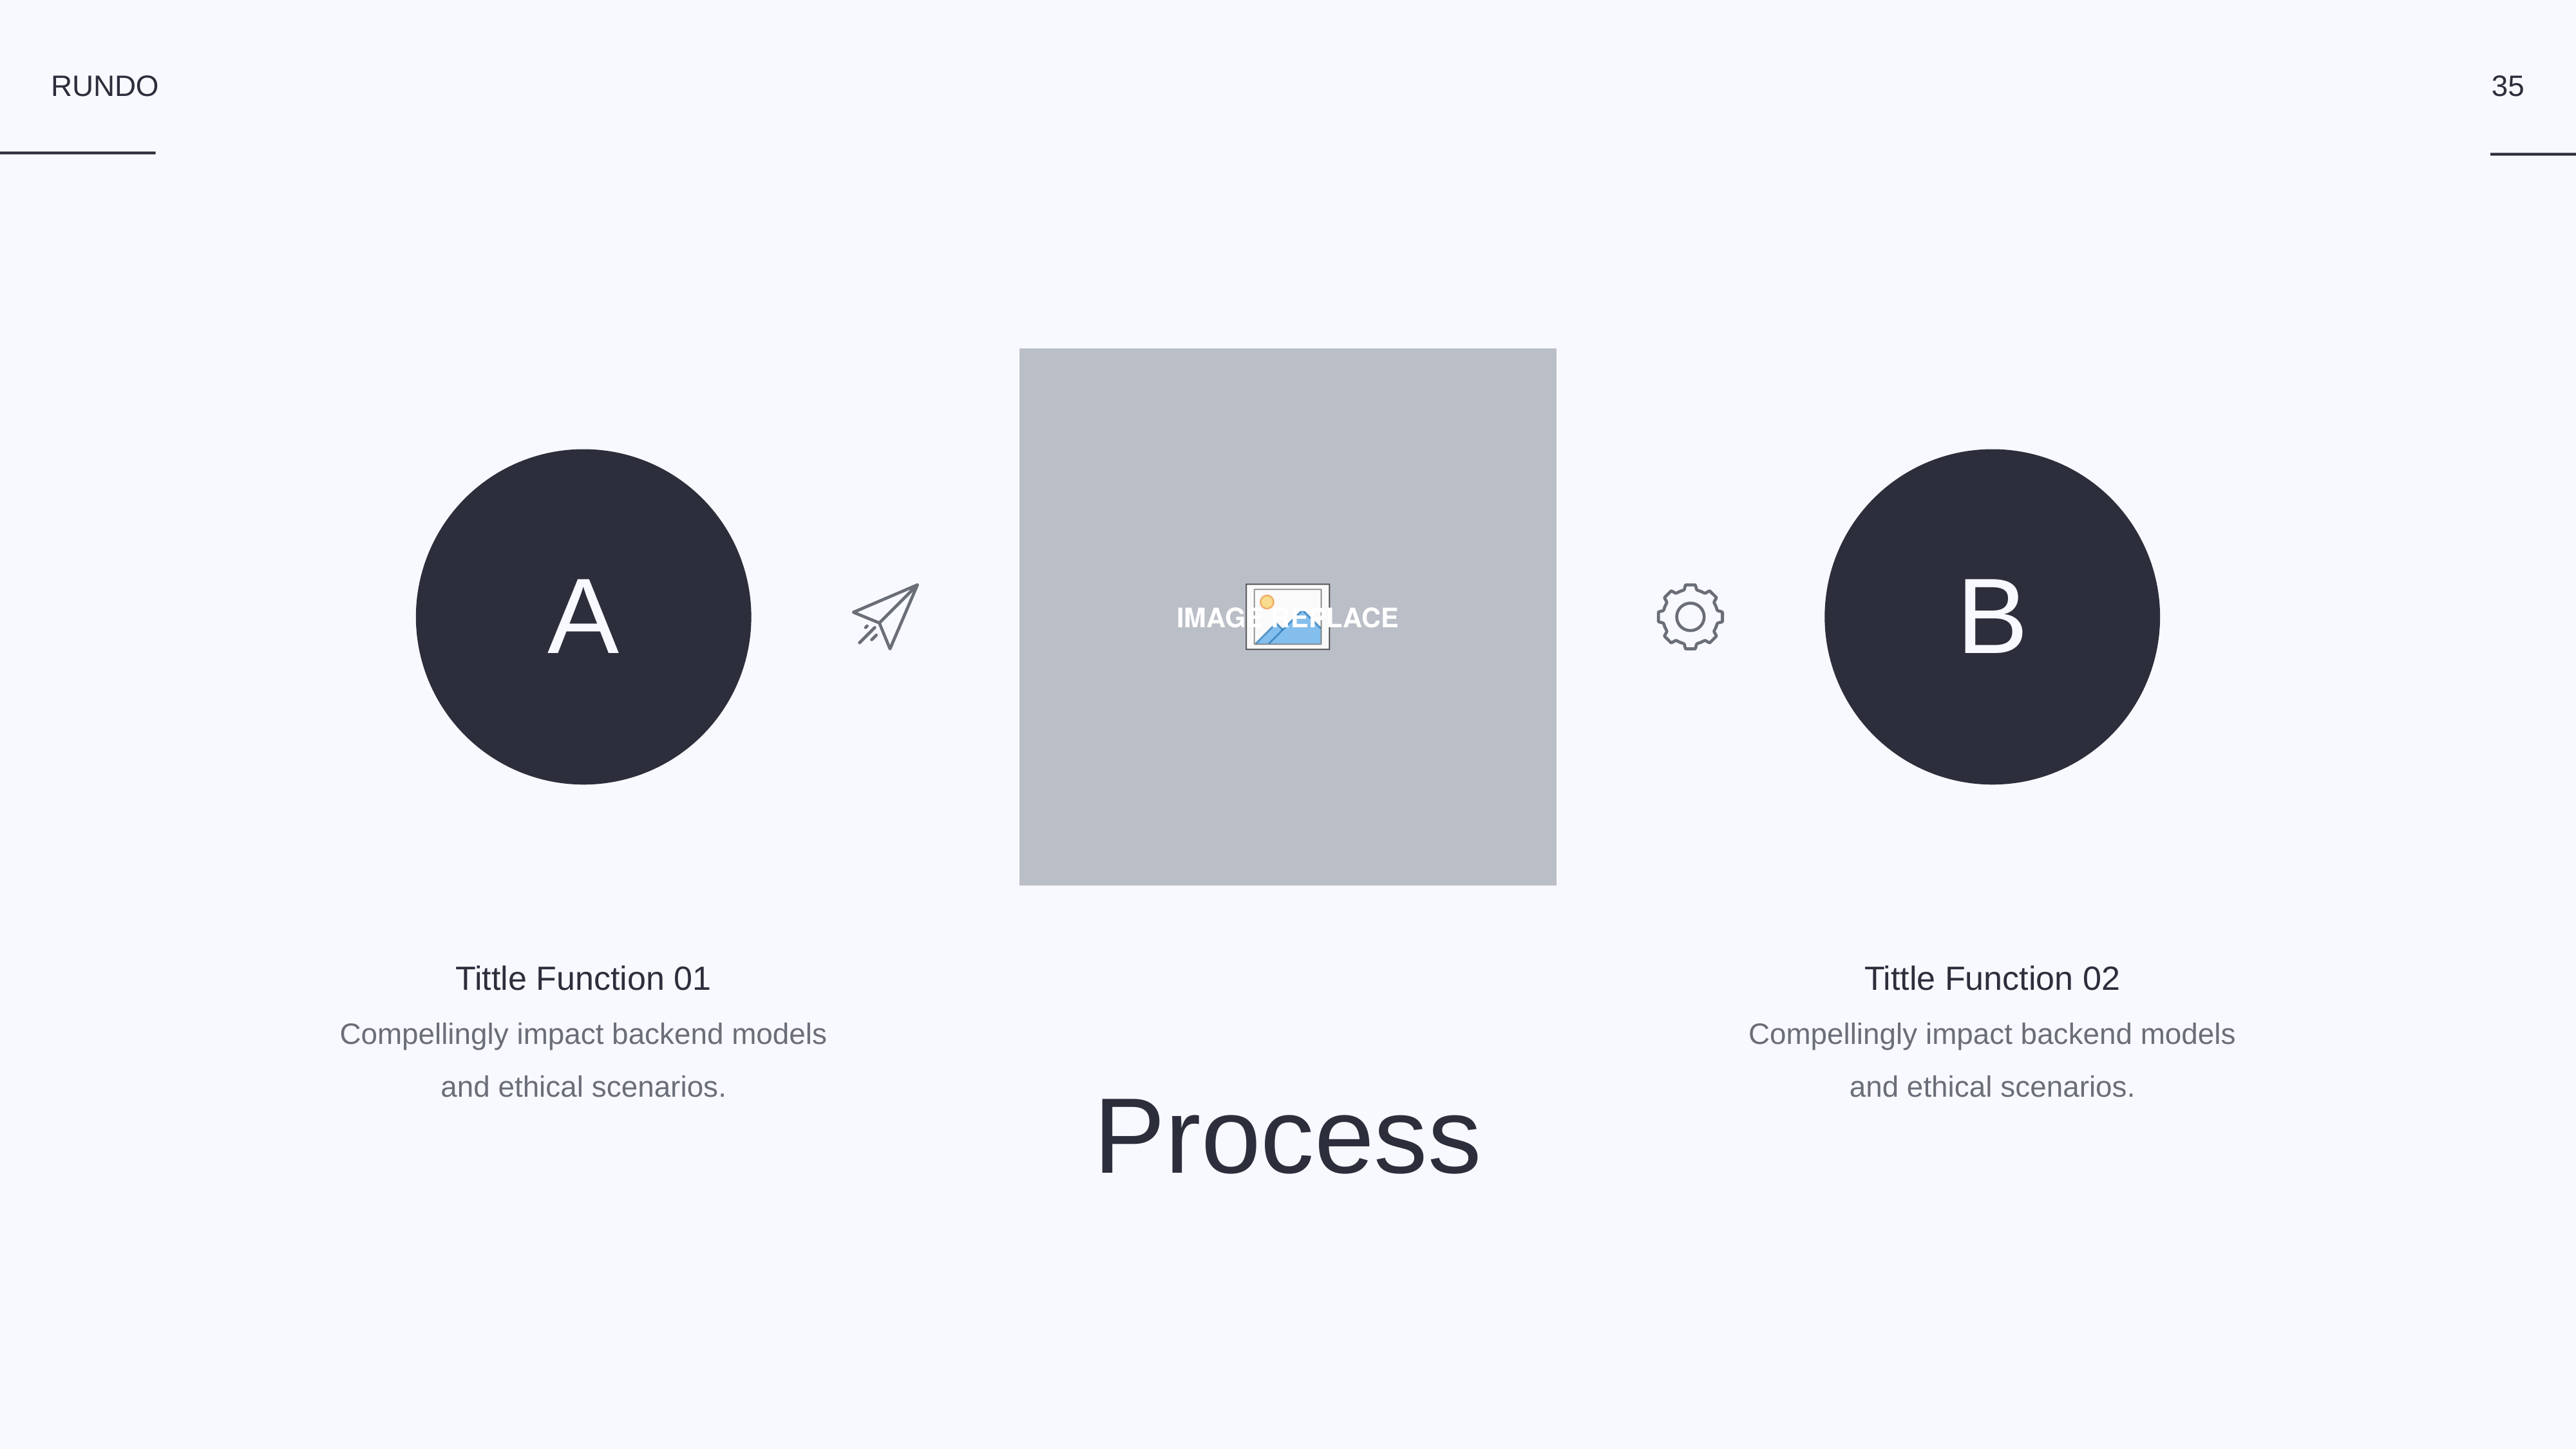

35

A
B

Tittle Function 01
Compellingly impact backend models
and ethical scenarios.
Tittle Function 02
Compellingly impact backend models
and ethical scenarios.
Process